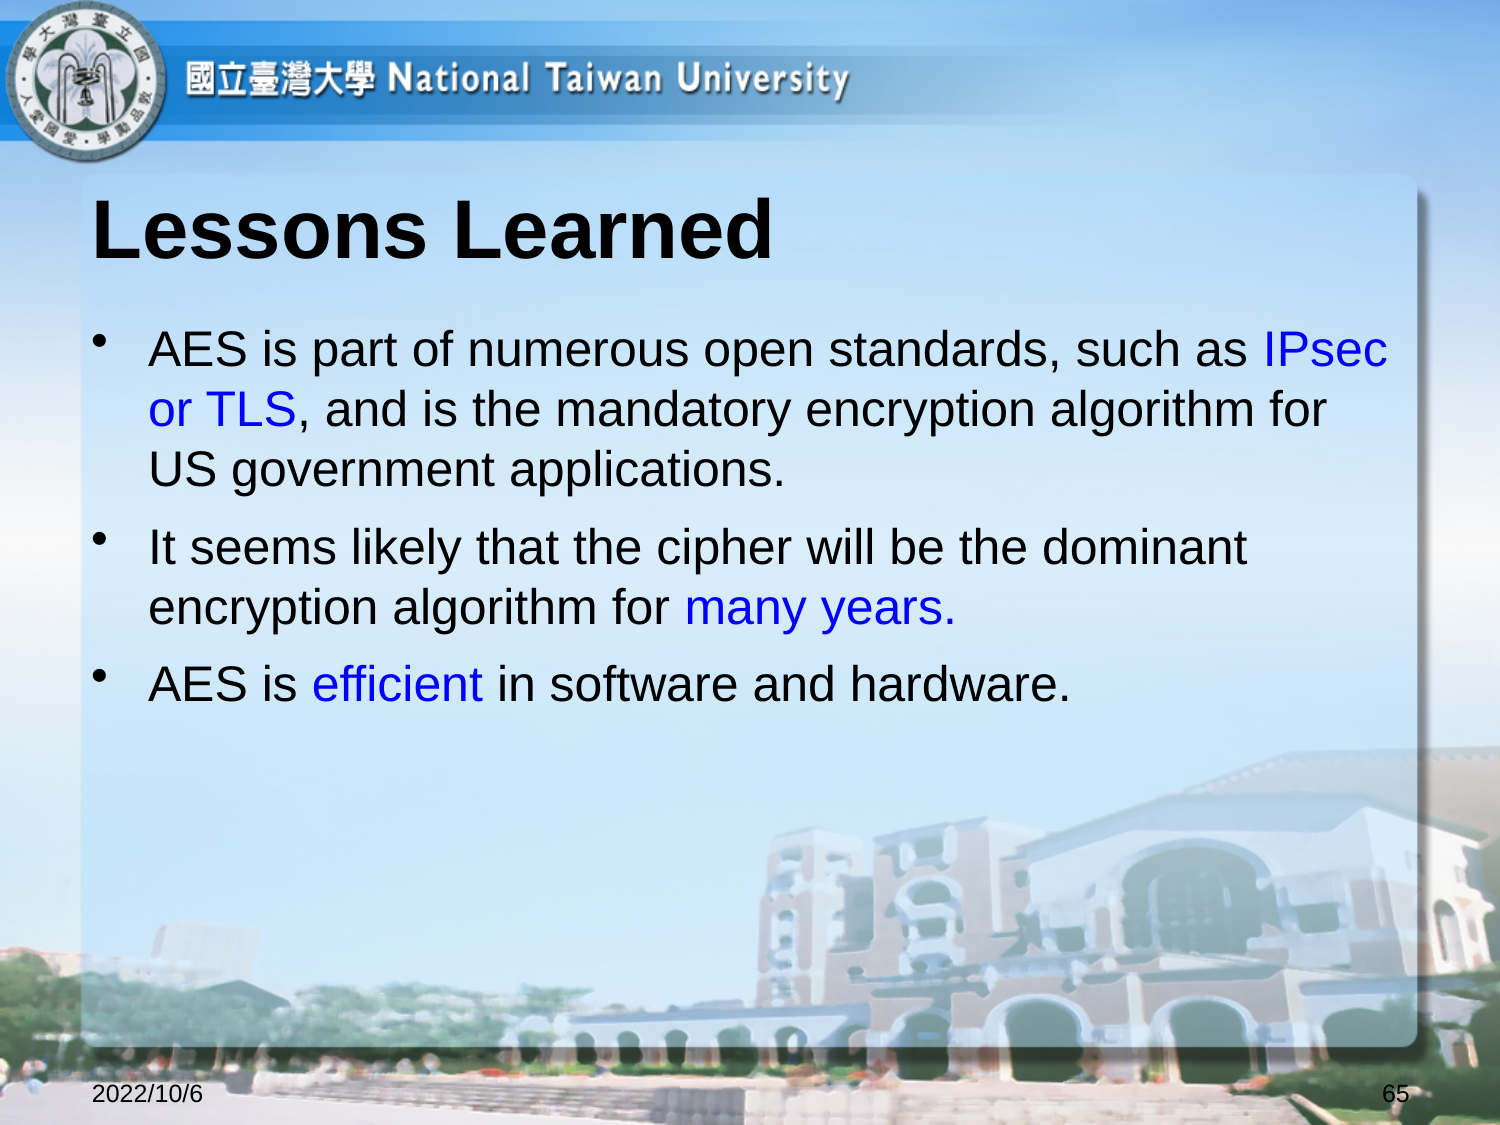

# Lessons Learned
AES is part of numerous open standards, such as IPsec or TLS, and is the mandatory encryption algorithm for US government applications.
It seems likely that the cipher will be the dominant encryption algorithm for many years.
AES is efficient in software and hardware.
2022/10/6
65